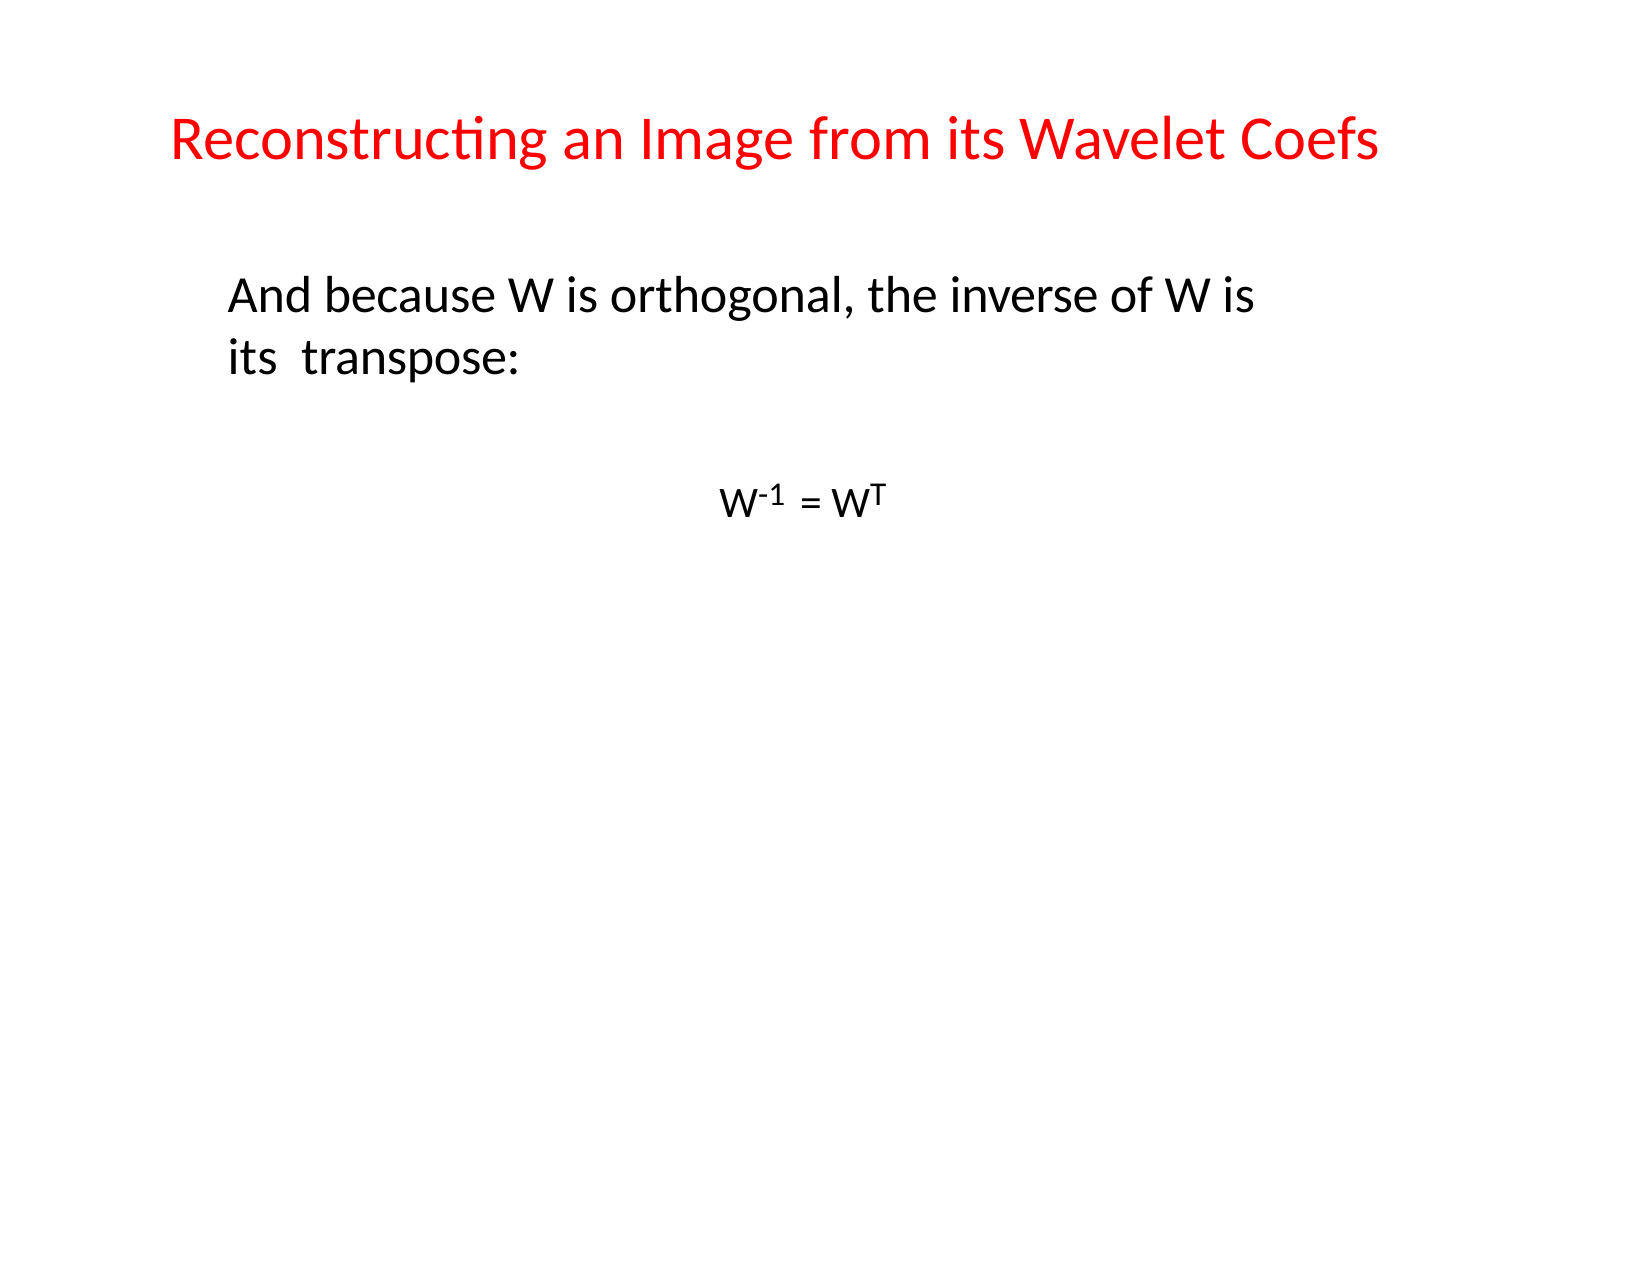

# Reconstructing an Image from its Wavelet Coefs
And because W is orthogonal, the inverse of W is its  transpose:
W-1  = WT